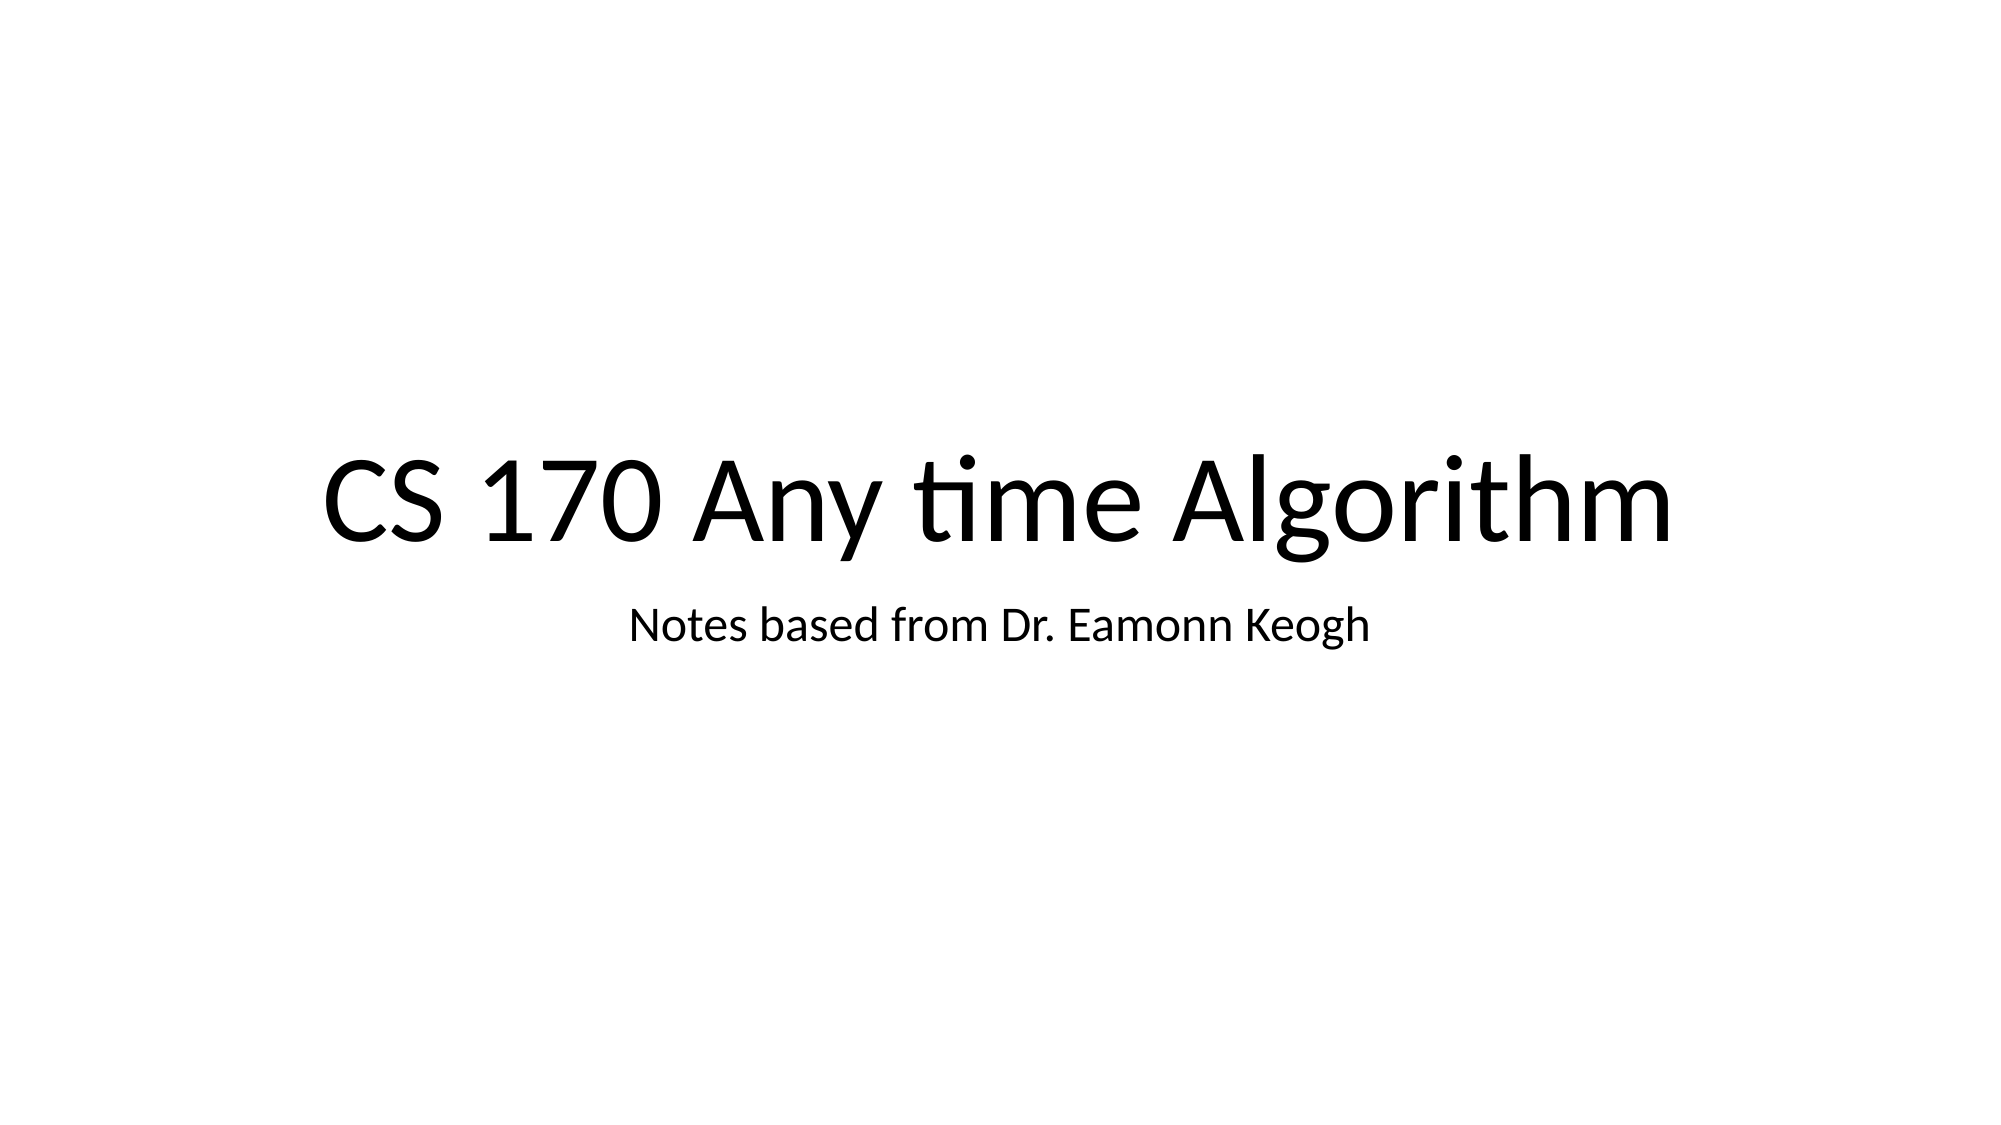

# CS 170 Any time Algorithm
Notes based from Dr. Eamonn Keogh